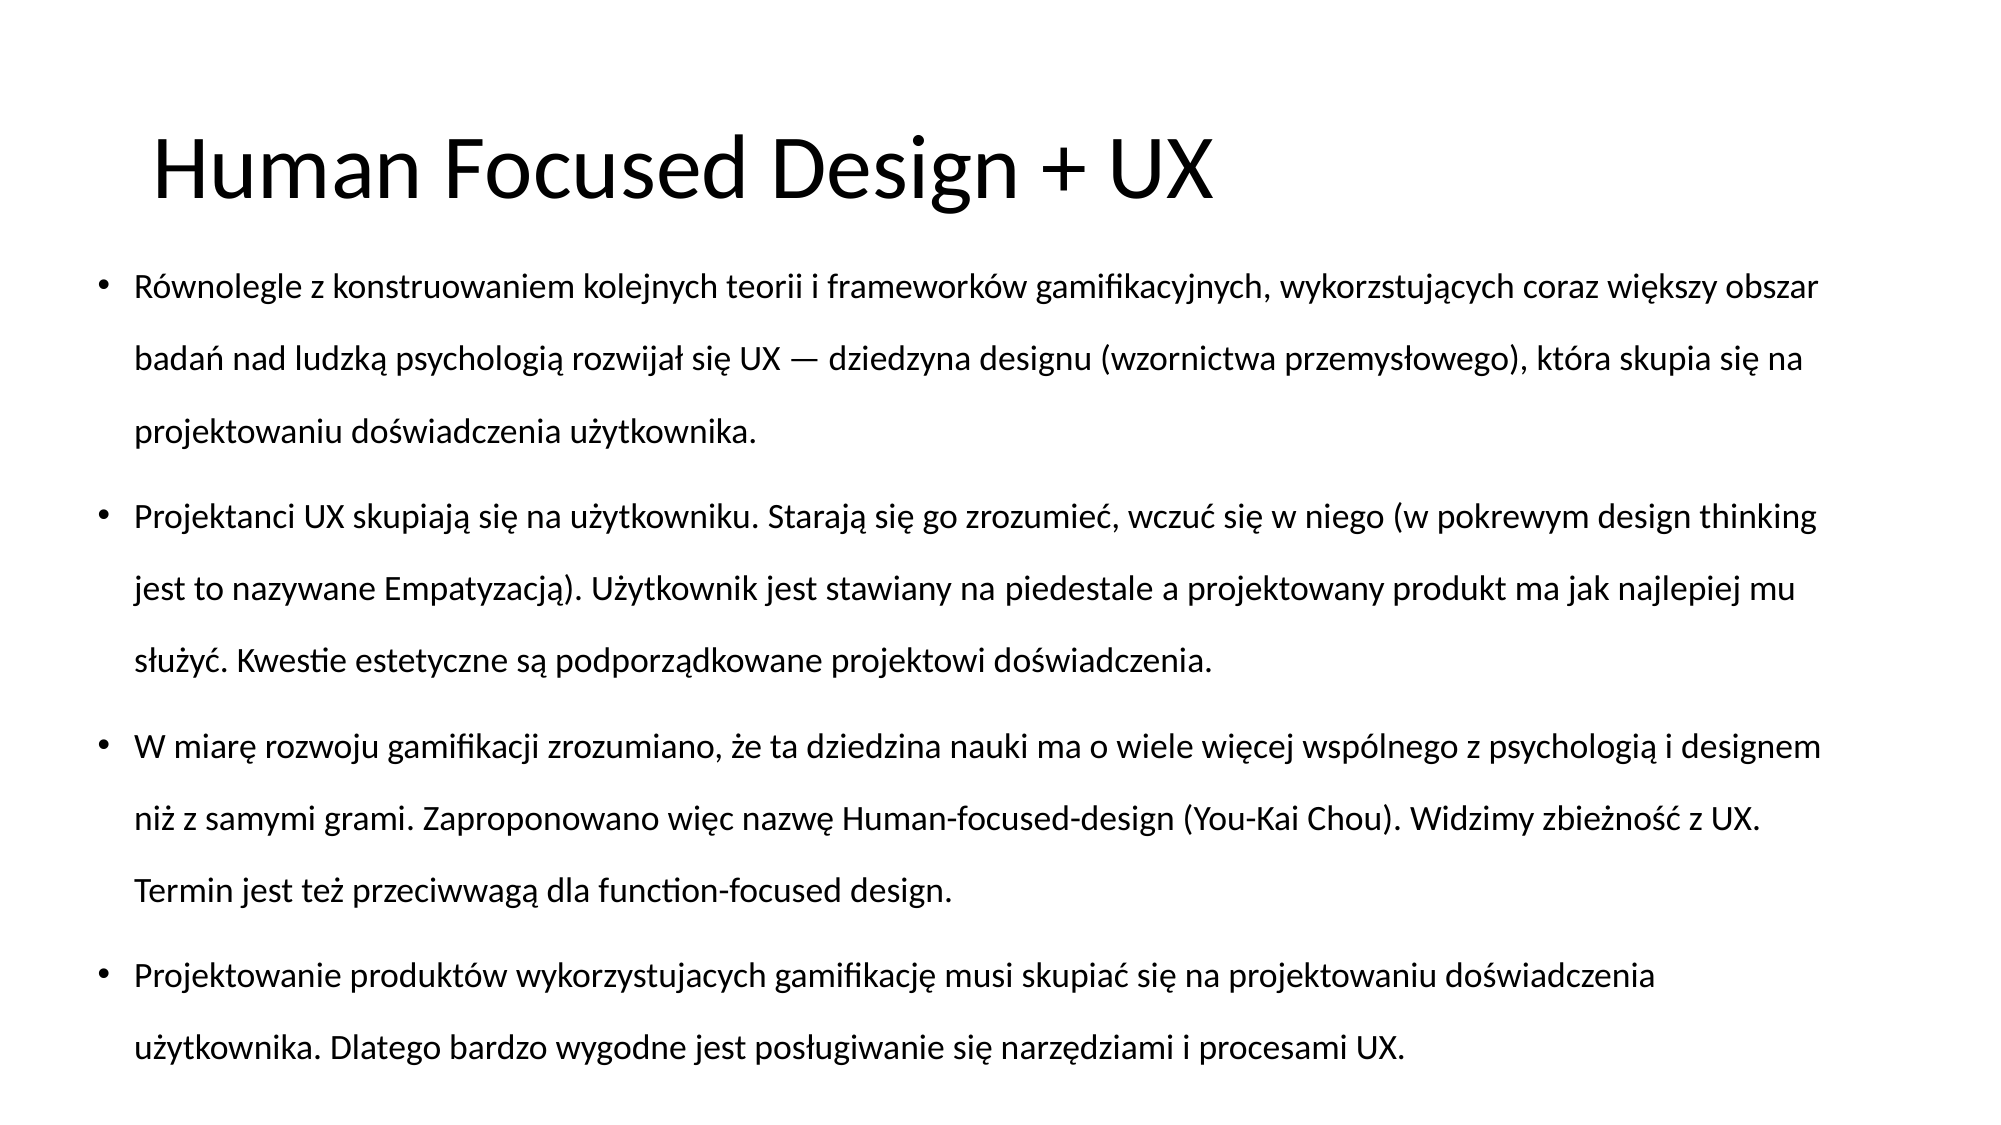

# Human Focused Design + UX
Równolegle z konstruowaniem kolejnych teorii i frameworków gamifikacyjnych, wykorzstujących coraz większy obszar badań nad ludzką psychologią rozwijał się UX — dziedzyna designu (wzornictwa przemysłowego), która skupia się na projektowaniu doświadczenia użytkownika.
Projektanci UX skupiają się na użytkowniku. Starają się go zrozumieć, wczuć się w niego (w pokrewym design thinking jest to nazywane Empatyzacją). Użytkownik jest stawiany na piedestale a projektowany produkt ma jak najlepiej mu służyć. Kwestie estetyczne są podporządkowane projektowi doświadczenia.
W miarę rozwoju gamifikacji zrozumiano, że ta dziedzina nauki ma o wiele więcej wspólnego z psychologią i designem niż z samymi grami. Zaproponowano więc nazwę Human-focused-design (You-Kai Chou). Widzimy zbieżność z UX. Termin jest też przeciwwagą dla function-focused design.
Projektowanie produktów wykorzystujacych gamifikację musi skupiać się na projektowaniu doświadczenia użytkownika. Dlatego bardzo wygodne jest posługiwanie się narzędziami i procesami UX.